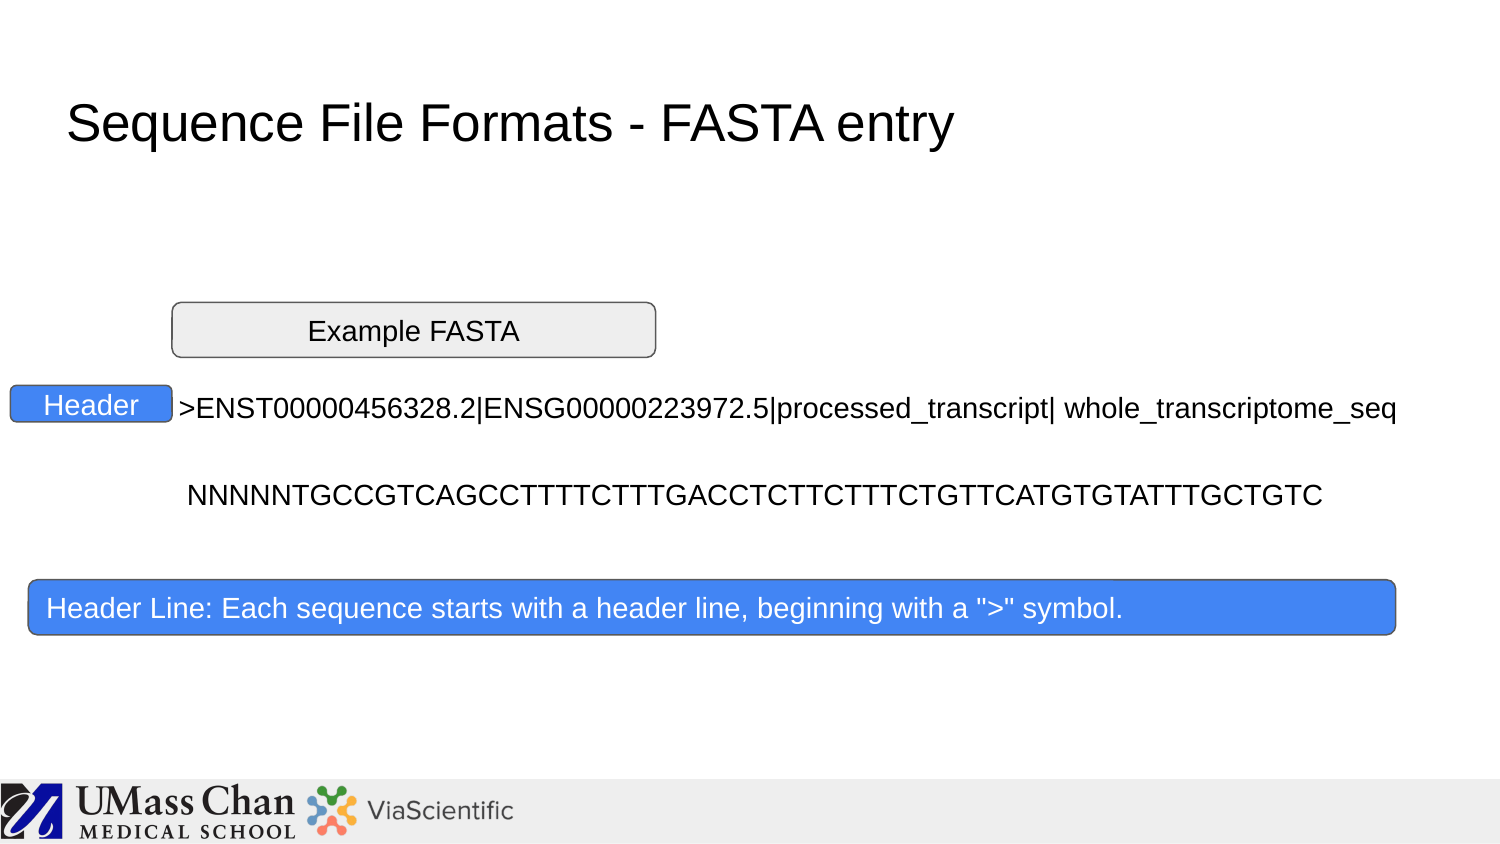

# Sequence File Formats - FASTA entry
Example FASTA
>ENST00000456328.2|ENSG00000223972.5|processed_transcript| whole_transcriptome_seq
Header
NNNNNTGCCGTCAGCCTTTTCTTTGACCTCTTCTTTCTGTTCATGTGTATTTGCTGTC
Header Line: Each sequence starts with a header line, beginning with a ">" symbol.